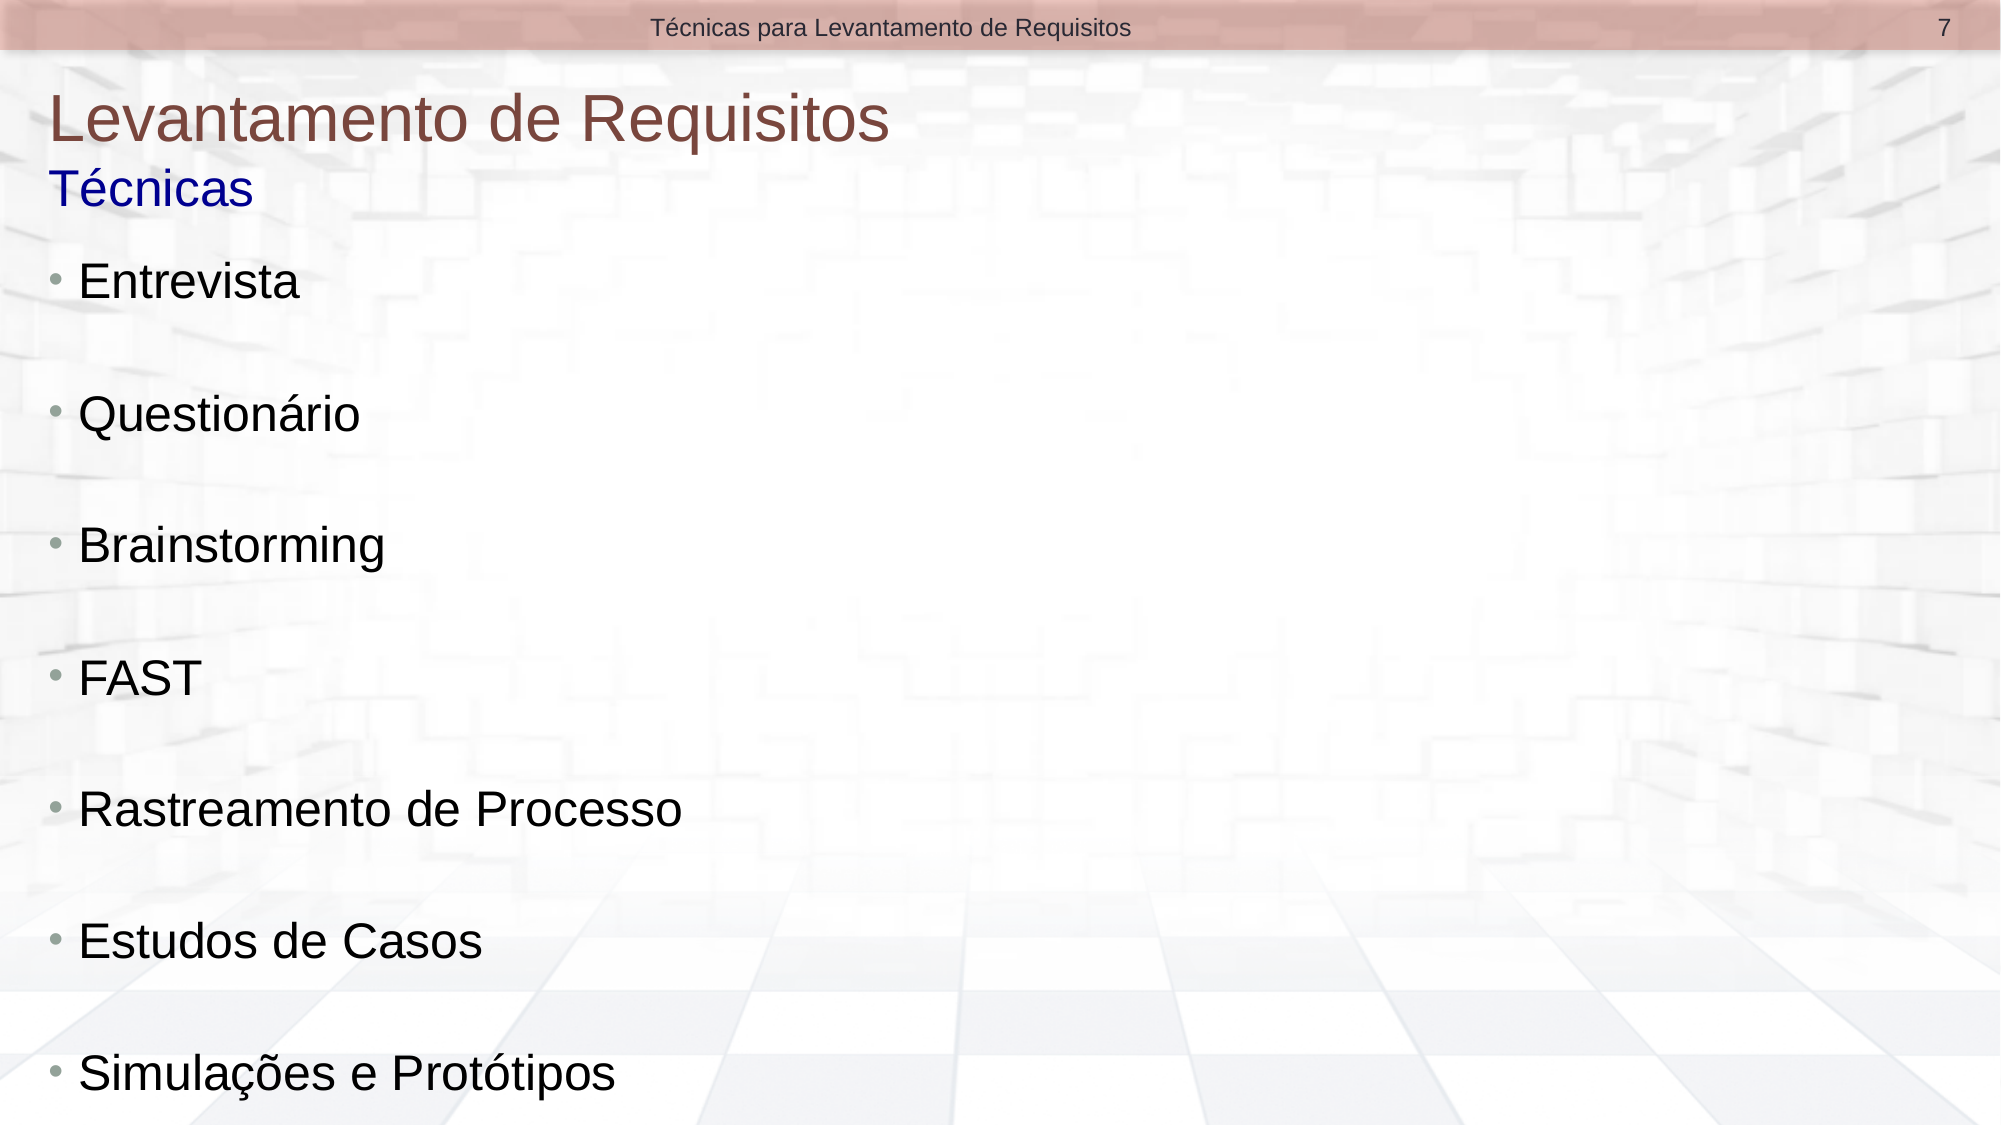

7
Técnicas para Levantamento de Requisitos
# Levantamento de Requisitos Técnicas
Entrevista

Questionário

Brainstorming

FAST

Rastreamento de Processo

Estudos de Casos

Simulações e Protótipos